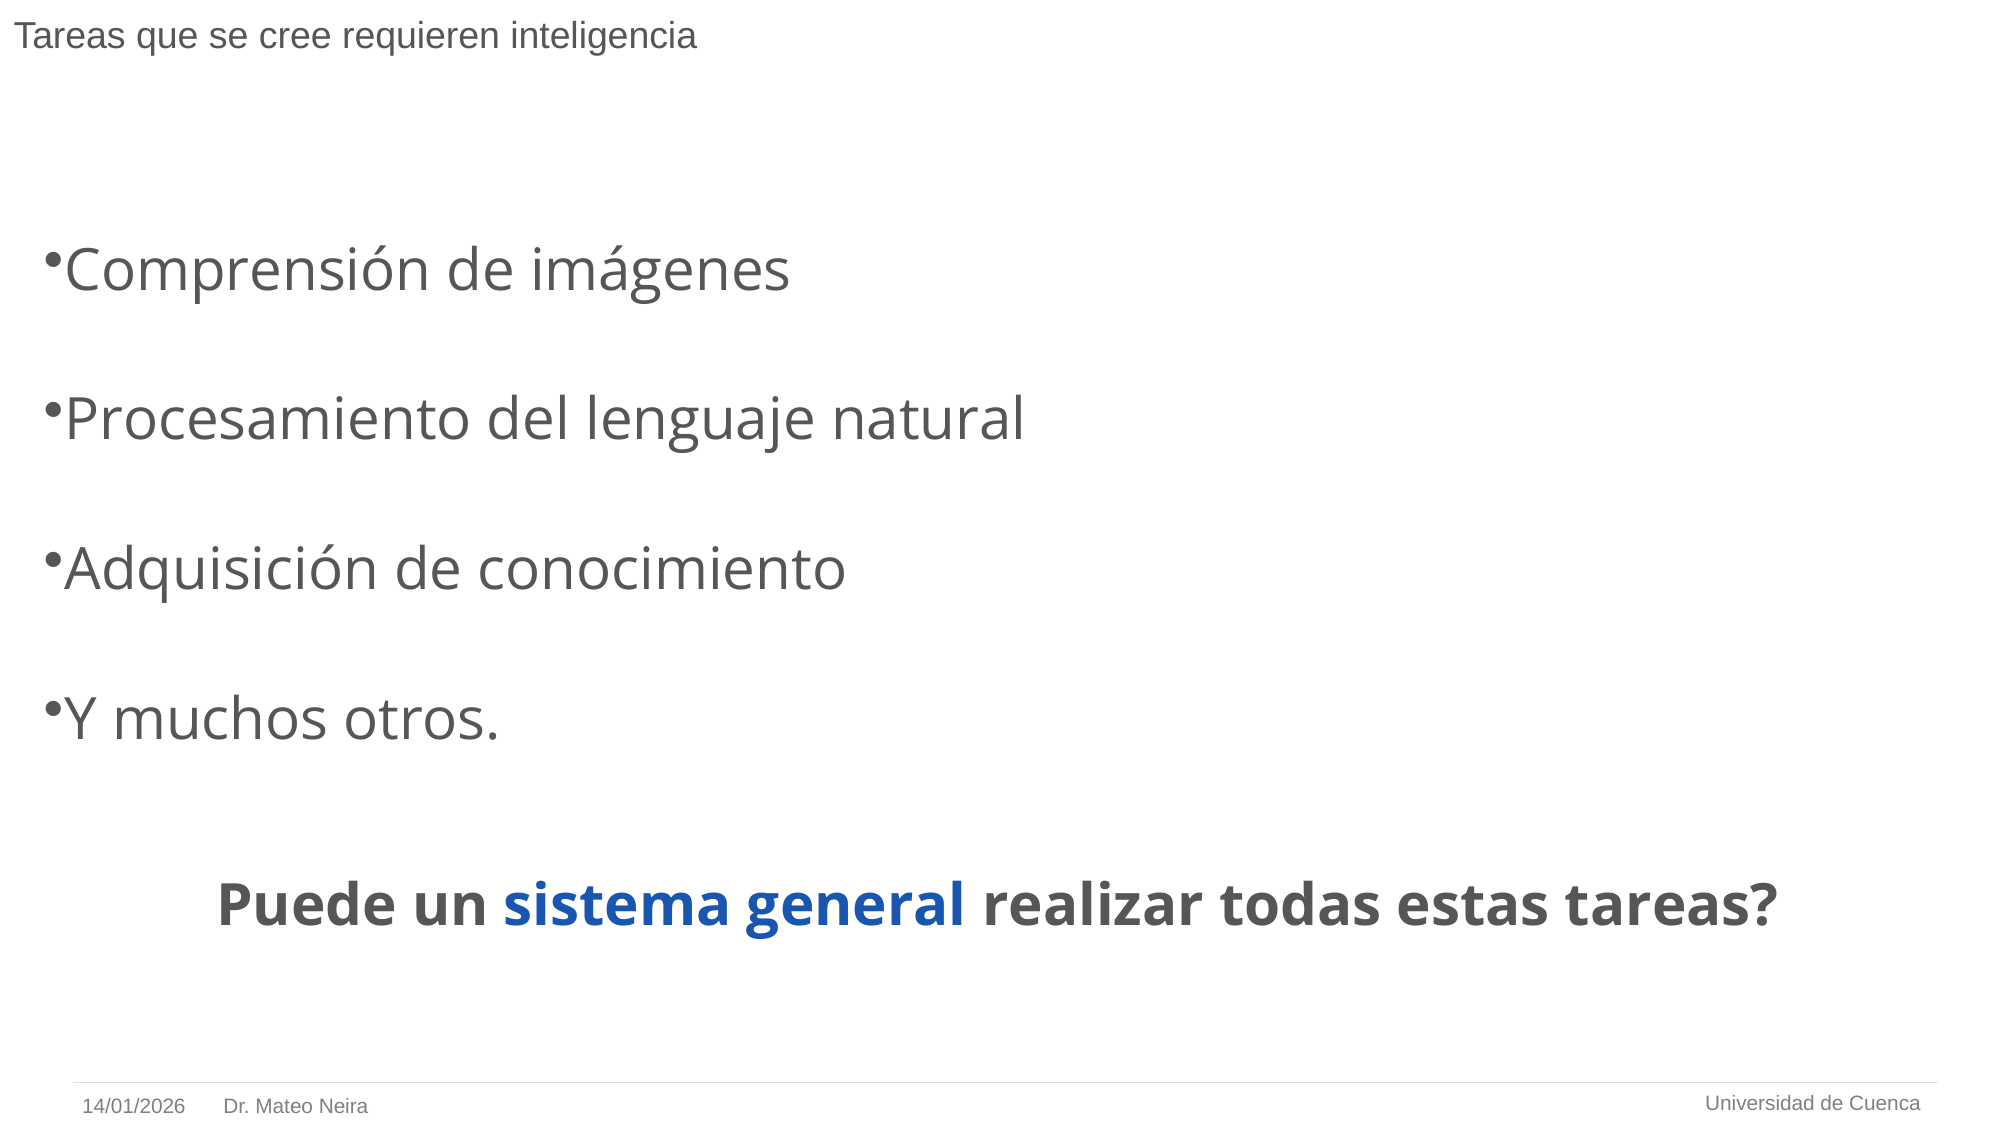

# Tareas que se cree requieren inteligencia
Comprensión de imágenes

Procesamiento del lenguaje natural

Adquisición de conocimiento

Y muchos otros.
Puede un sistema general realizar todas estas tareas?